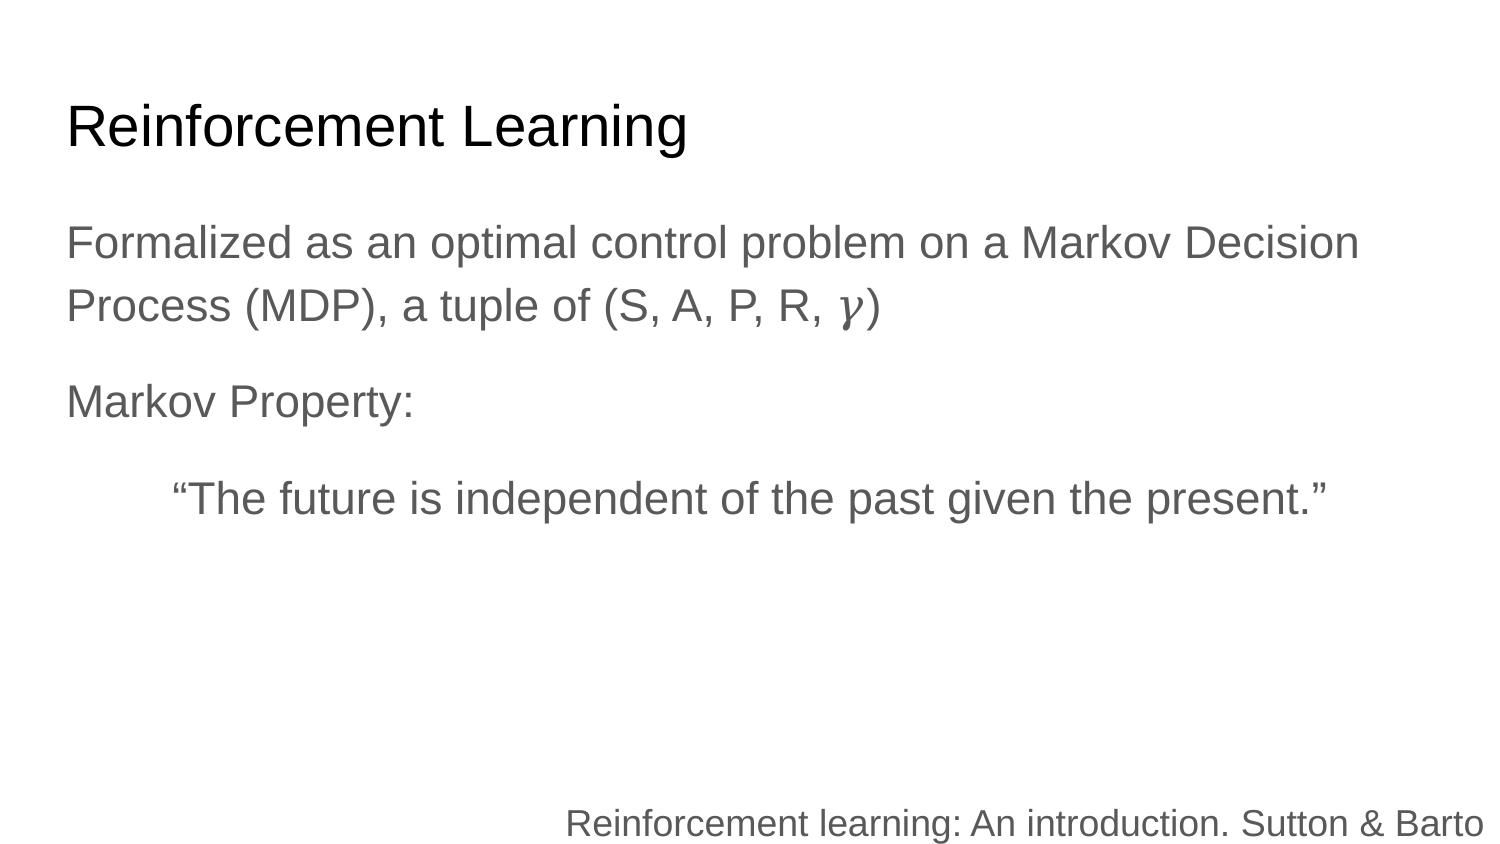

# Reinforcement Learning
Formalized as an optimal control problem on a Markov Decision Process (MDP), a tuple of (S, A, P, R, 𝛾)
Markov Property:
“The future is independent of the past given the present.”
Reinforcement learning: An introduction. Sutton & Barto